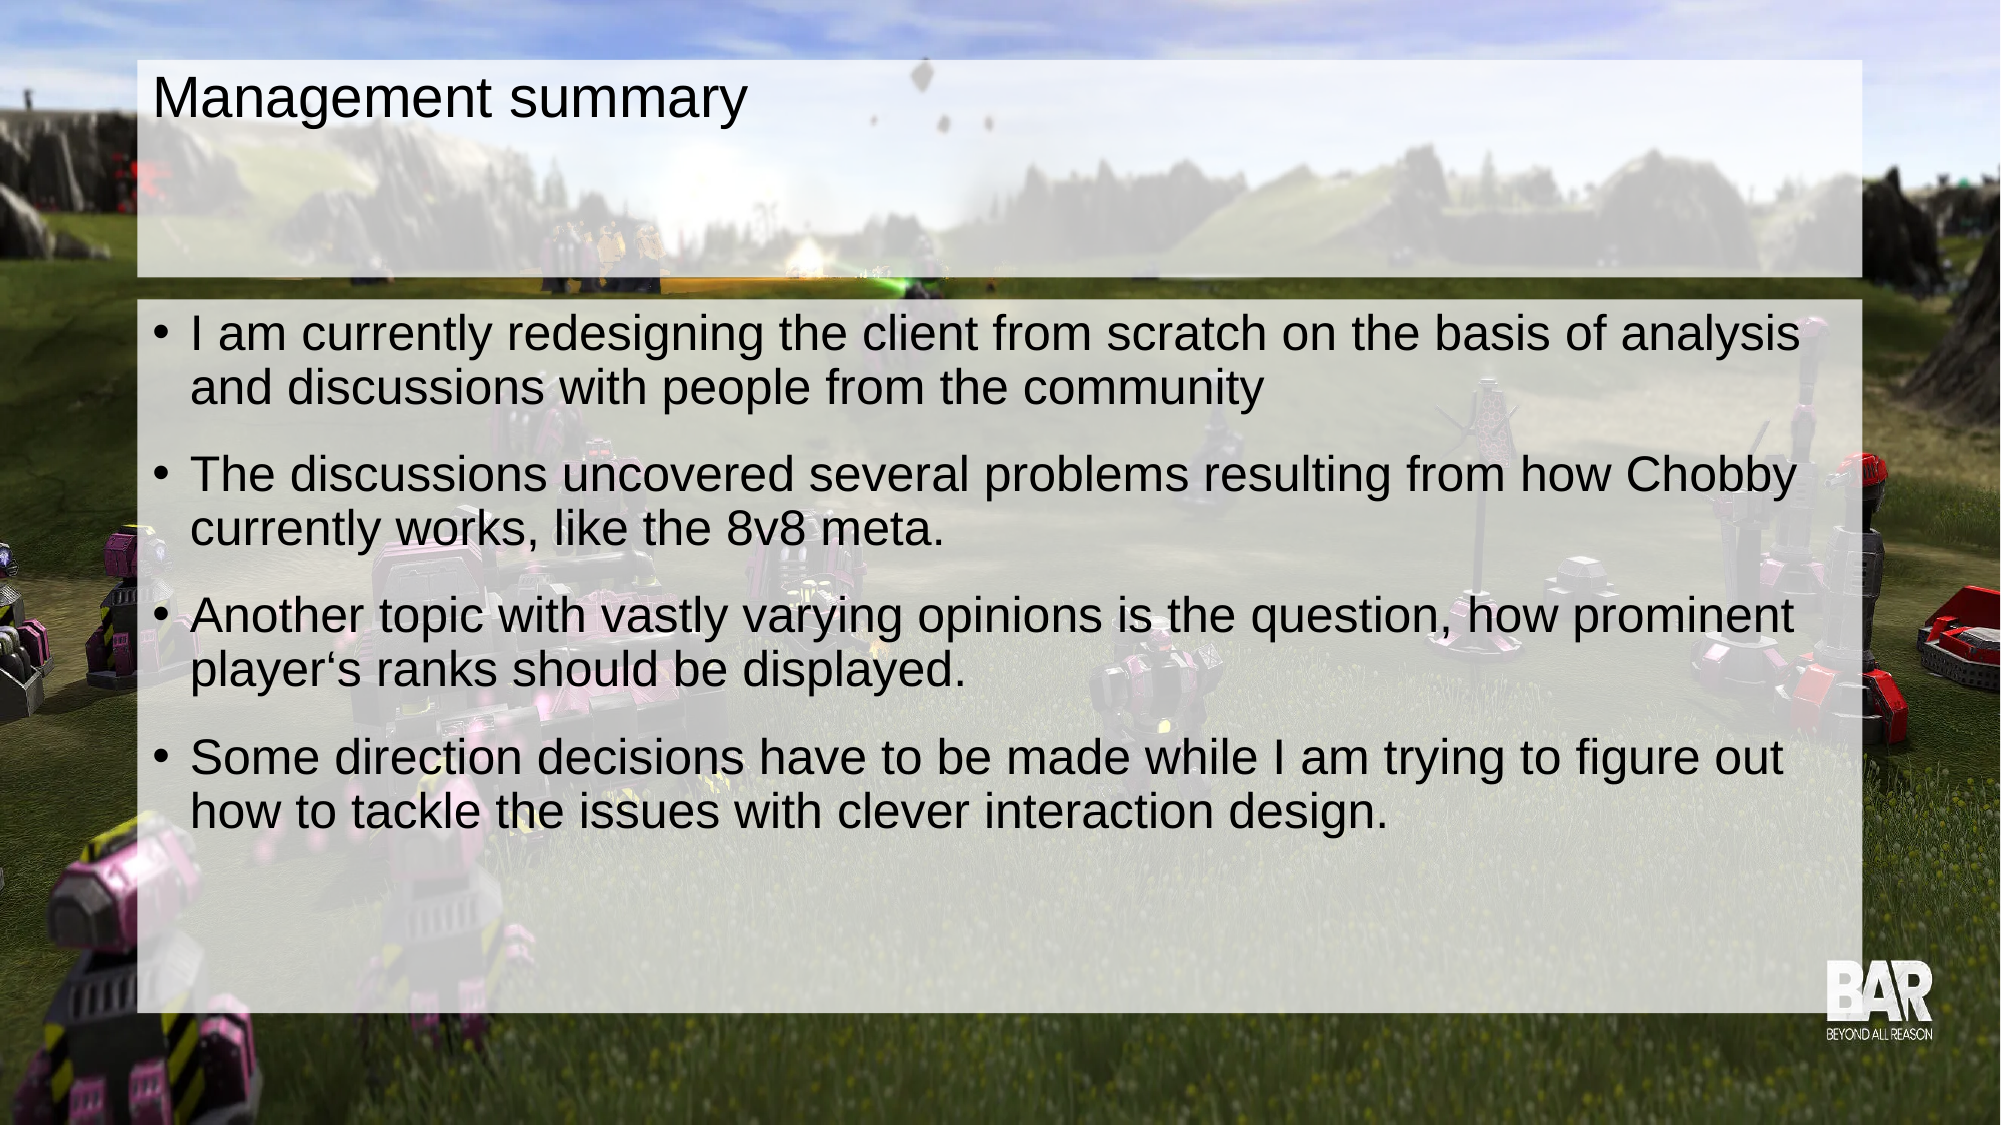

# Management summary
I am currently redesigning the client from scratch on the basis of analysis and discussions with people from the community
The discussions uncovered several problems resulting from how Chobby currently works, like the 8v8 meta.
Another topic with vastly varying opinions is the question, how prominent player‘s ranks should be displayed.
Some direction decisions have to be made while I am trying to figure out how to tackle the issues with clever interaction design.